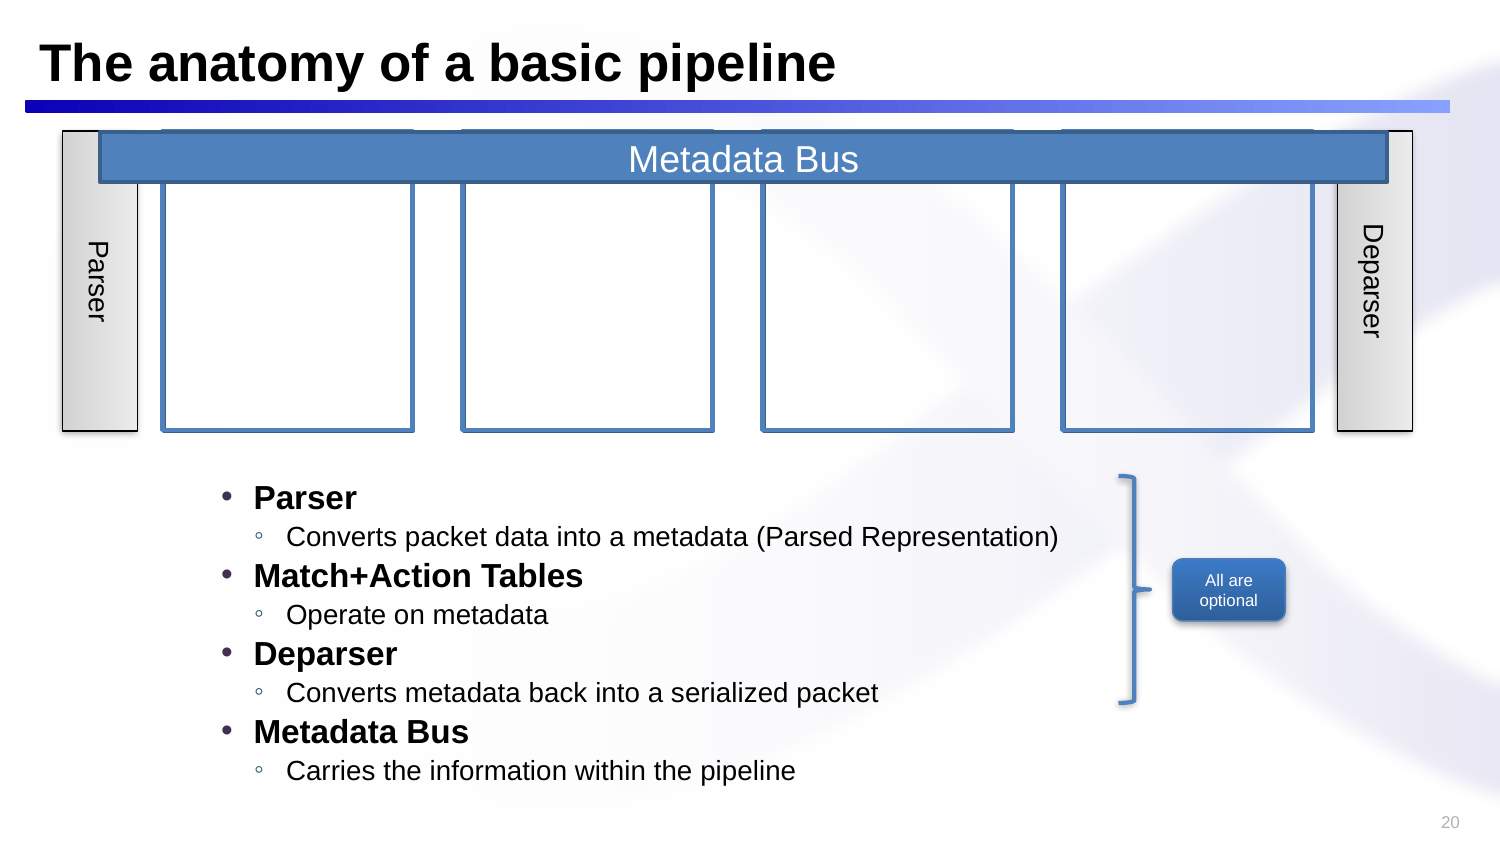

# The anatomy of a basic pipeline
Metadata Bus
Parser
Converts packet data into a metadata (Parsed Representation)
Match+Action Tables
Operate on metadata
Deparser
Converts metadata back into a serialized packet
Metadata Bus
Carries the information within the pipeline

All are optional
20